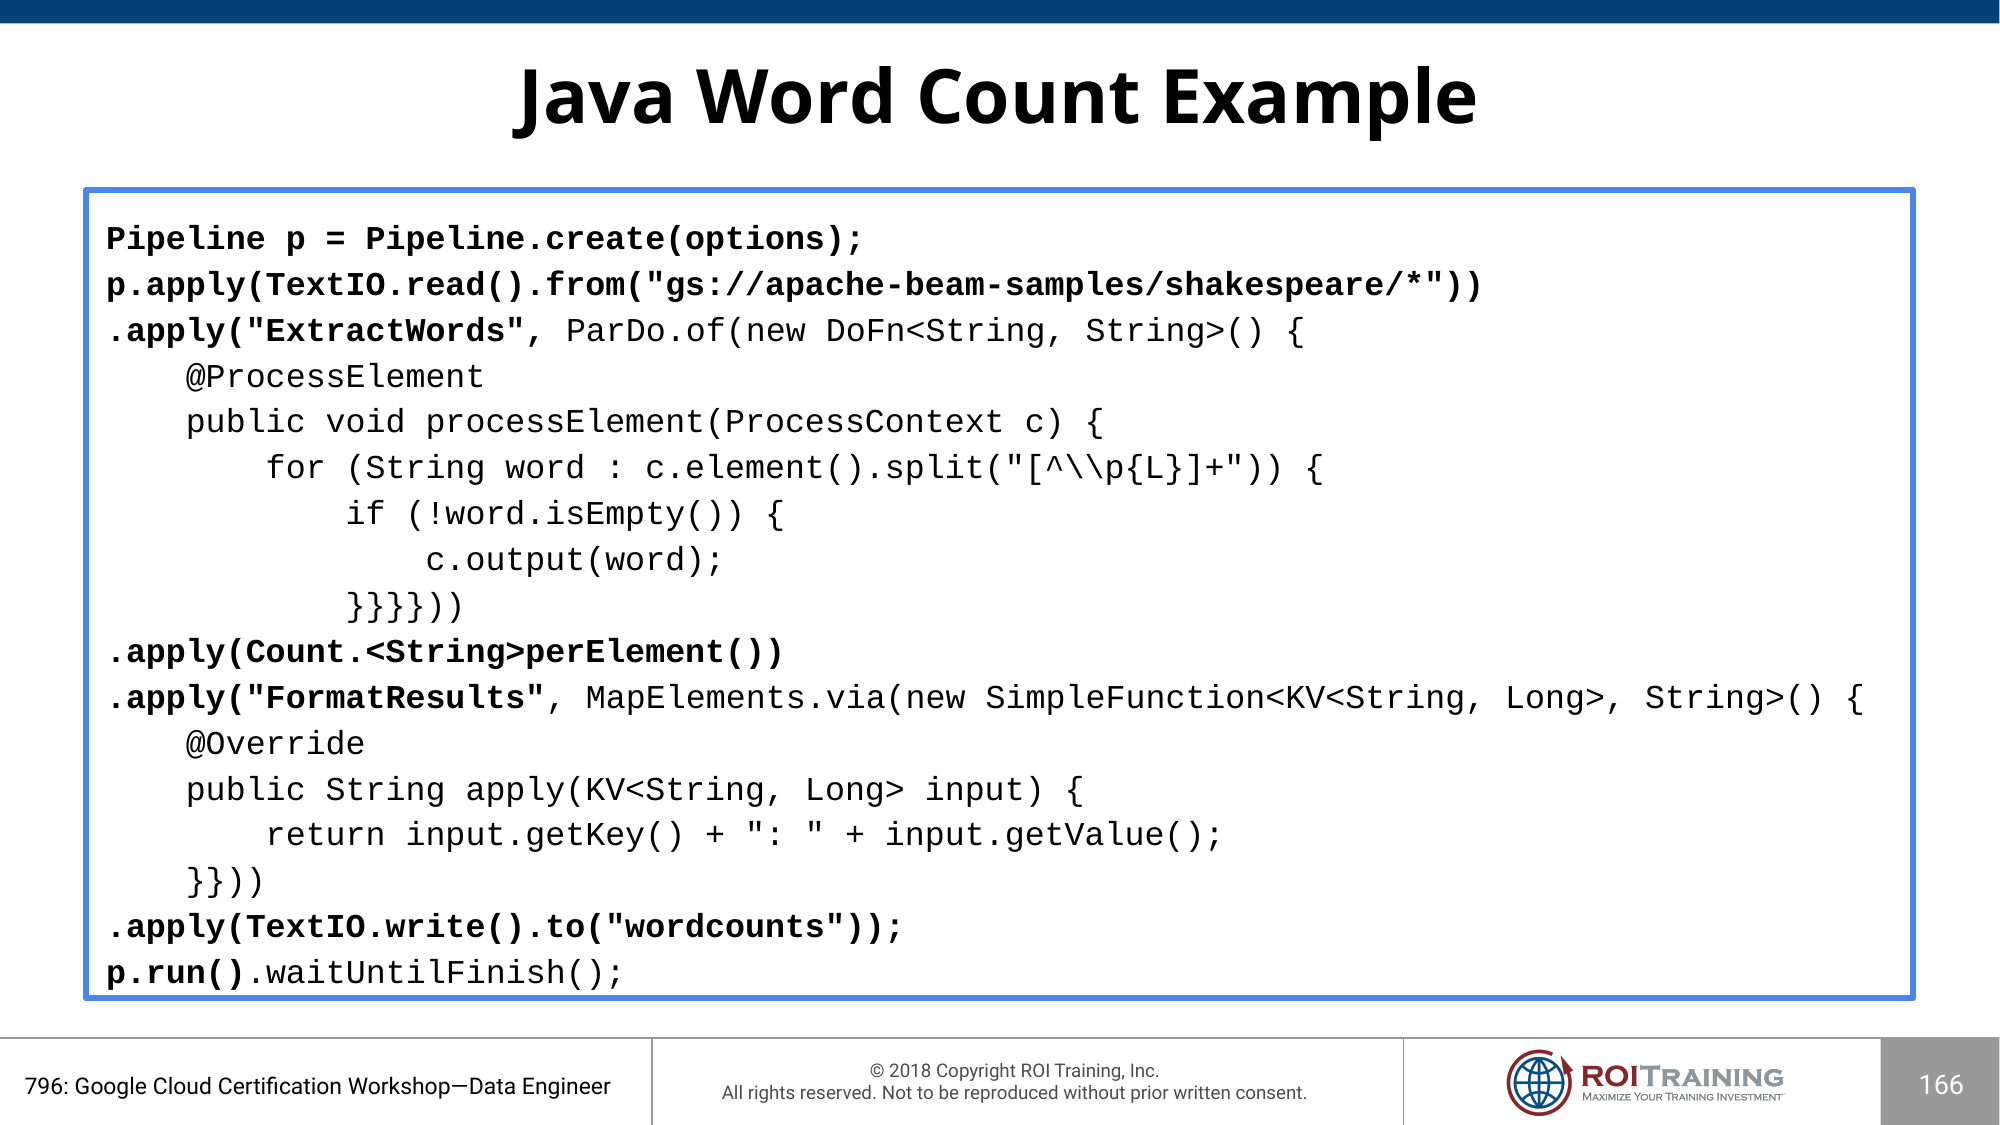

# Java Word Count Example
Pipeline p = Pipeline.create(options);
p.apply(TextIO.read().from("gs://apache-beam-samples/shakespeare/*"))
.apply("ExtractWords", ParDo.of(new DoFn<String, String>() {
    @ProcessElement
    public void processElement(ProcessContext c) {
        for (String word : c.element().split("[^\\p{L}]+")) {
            if (!word.isEmpty()) {
                c.output(word);
            }}}}))
.apply(Count.<String>perElement())
.apply("FormatResults", MapElements.via(new SimpleFunction<KV<String, Long>, String>() {
    @Override
    public String apply(KV<String, Long> input) {
        return input.getKey() + ": " + input.getValue();
    }}))
.apply(TextIO.write().to("wordcounts"));
p.run().waitUntilFinish();